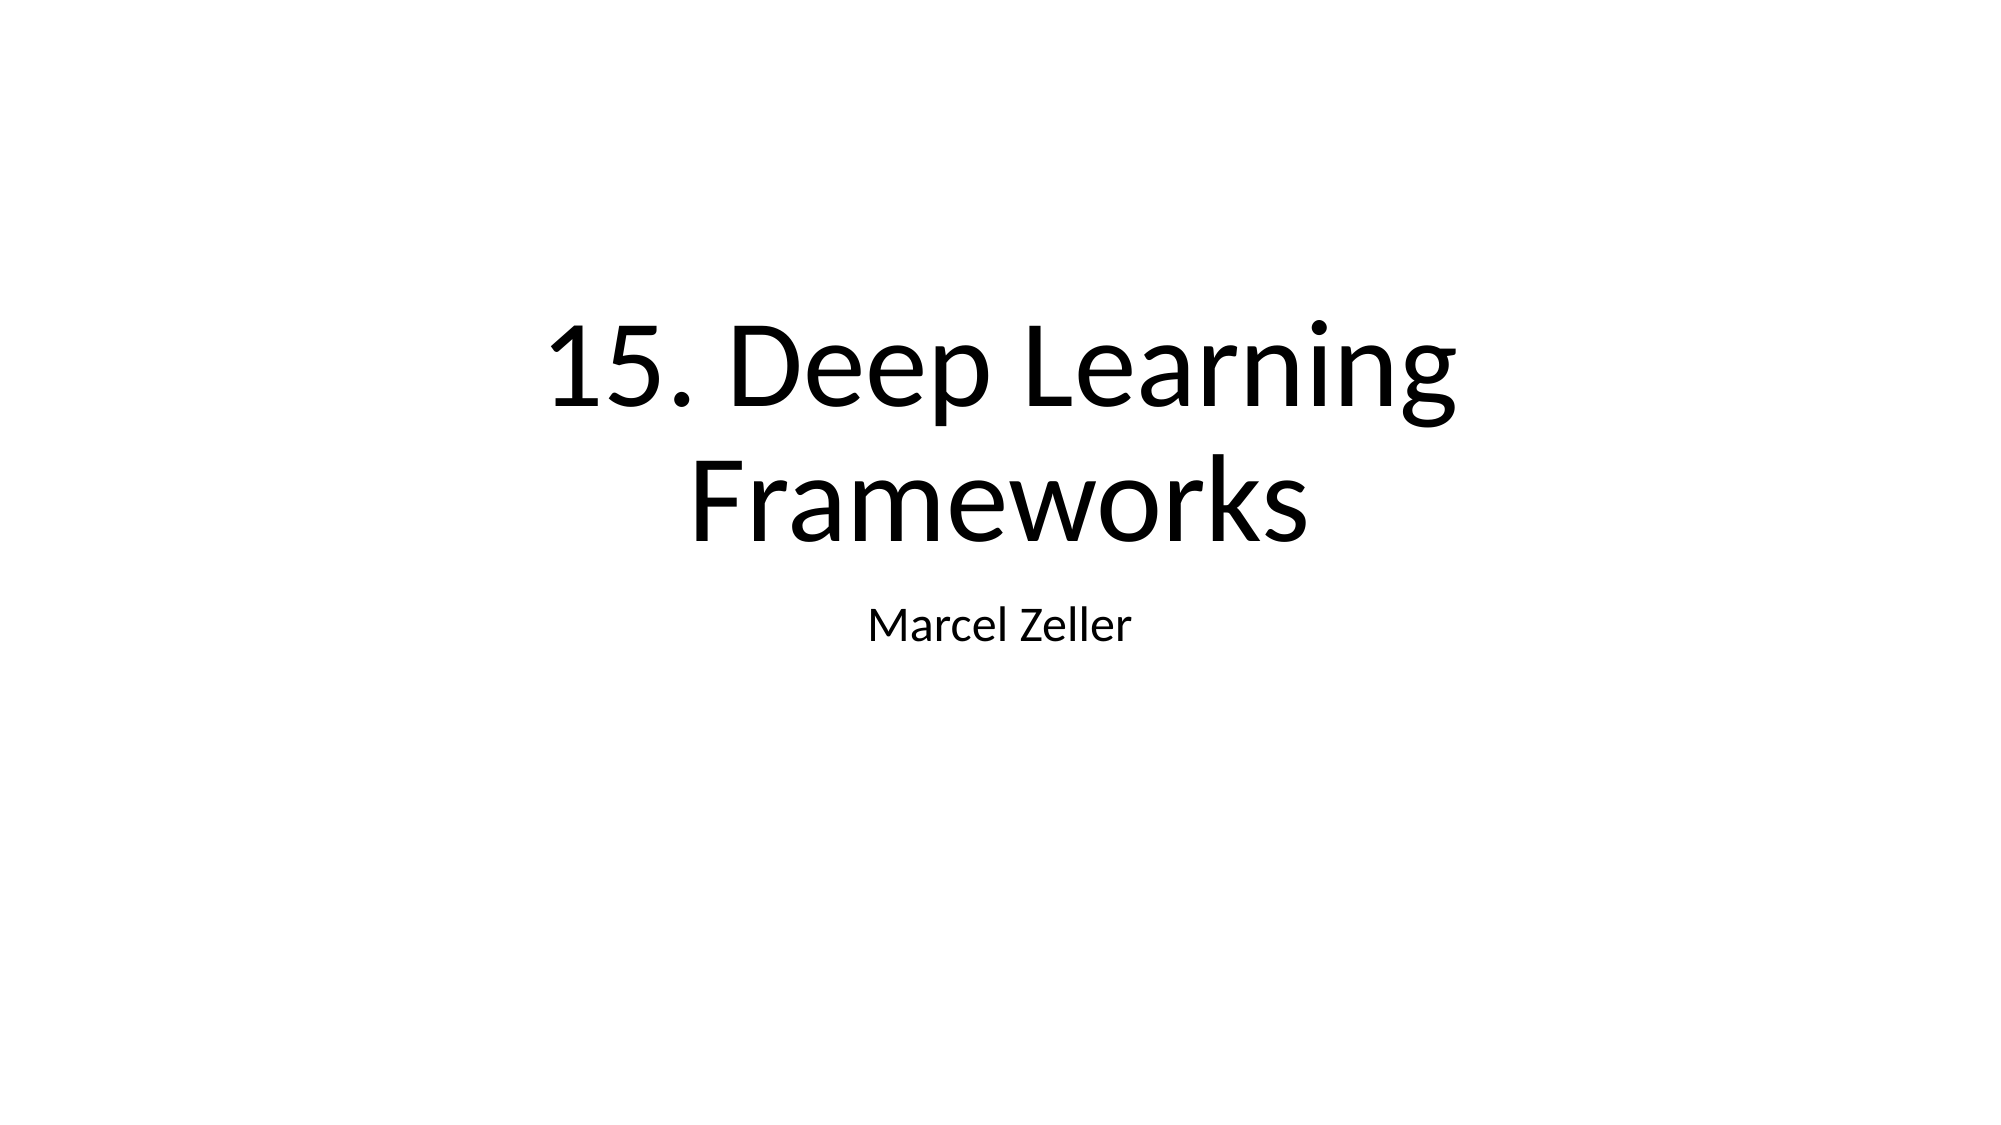

# 15. Deep Learning Frameworks
Marcel Zeller